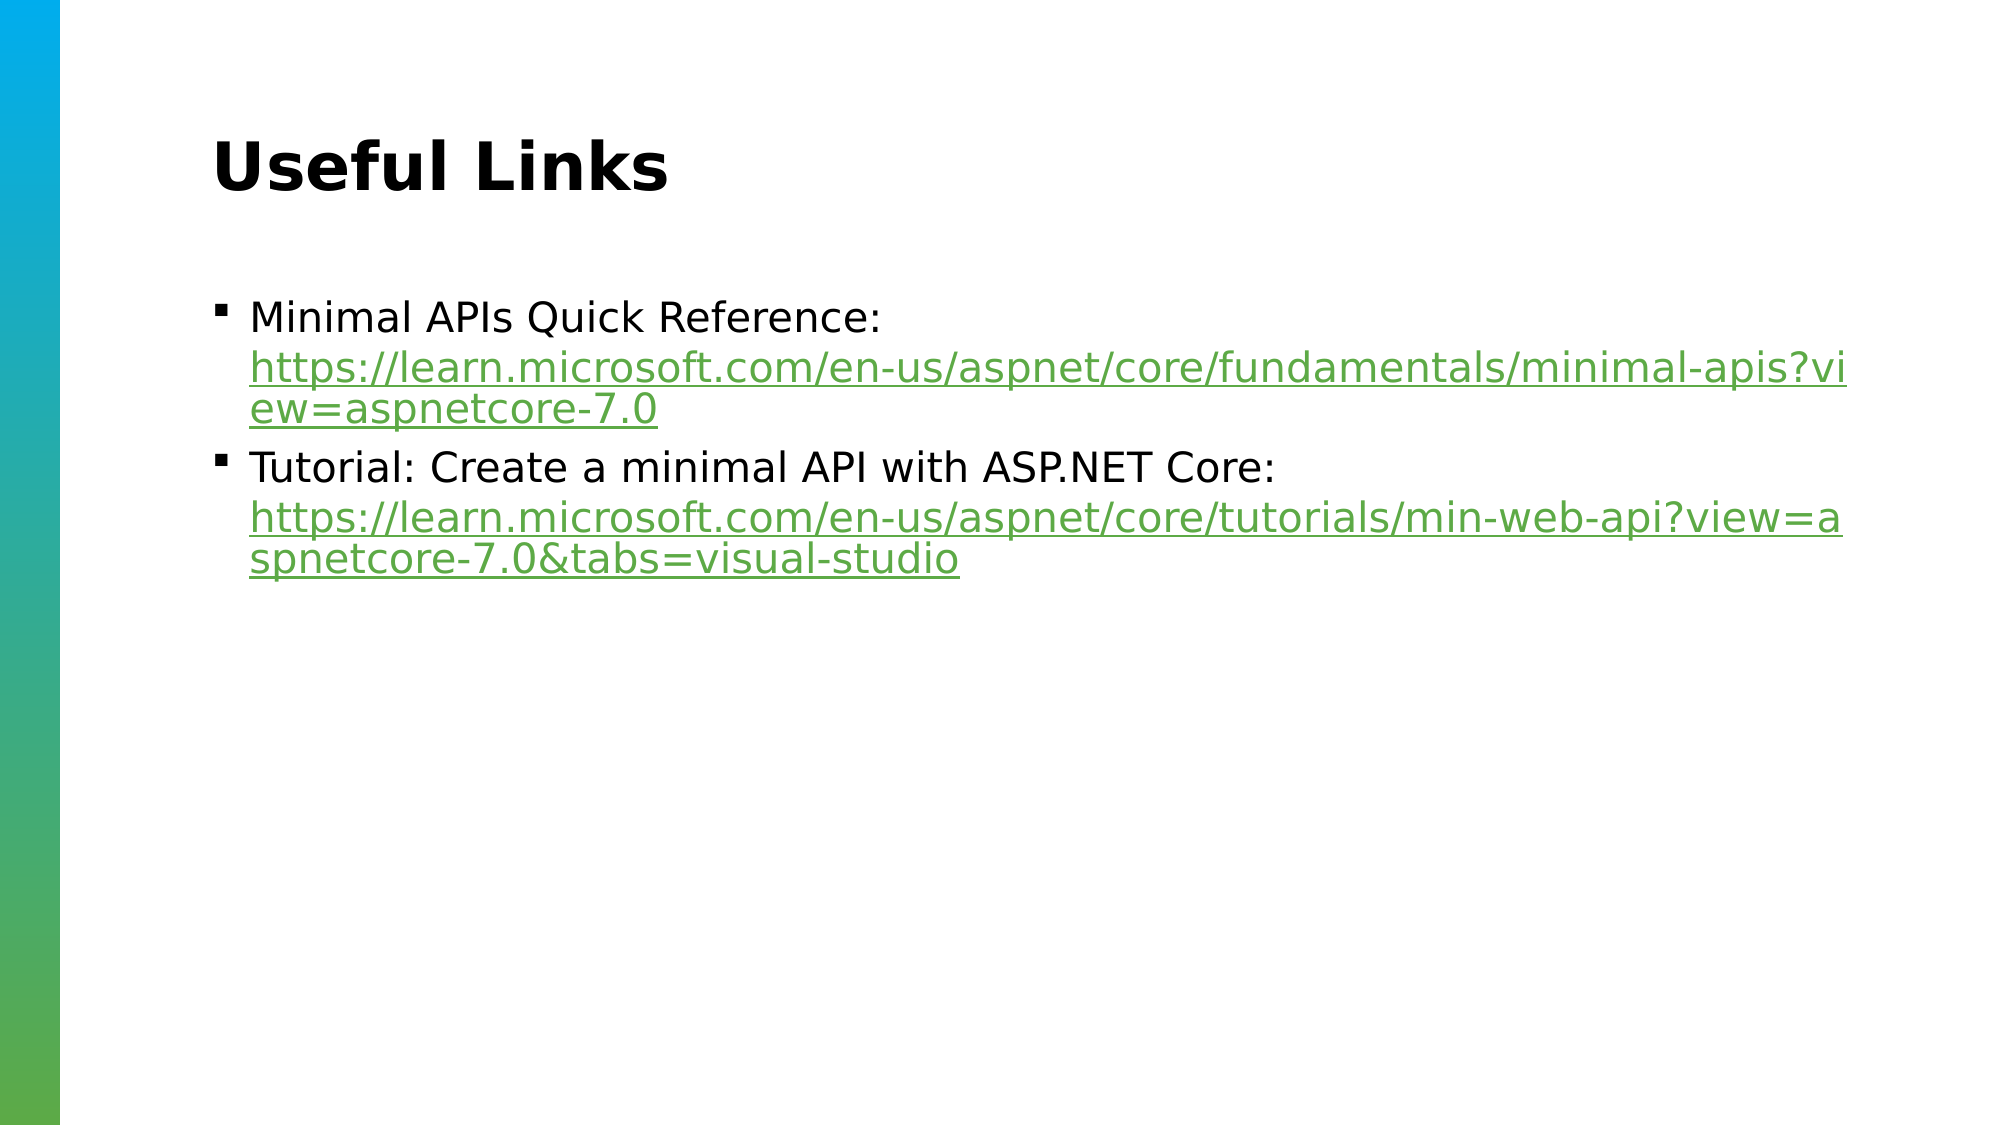

# Useful Links
Minimal APIs Quick Reference: https://learn.microsoft.com/en-us/aspnet/core/fundamentals/minimal-apis?view=aspnetcore-7.0
Tutorial: Create a minimal API with ASP.NET Core: https://learn.microsoft.com/en-us/aspnet/core/tutorials/min-web-api?view=aspnetcore-7.0&tabs=visual-studio